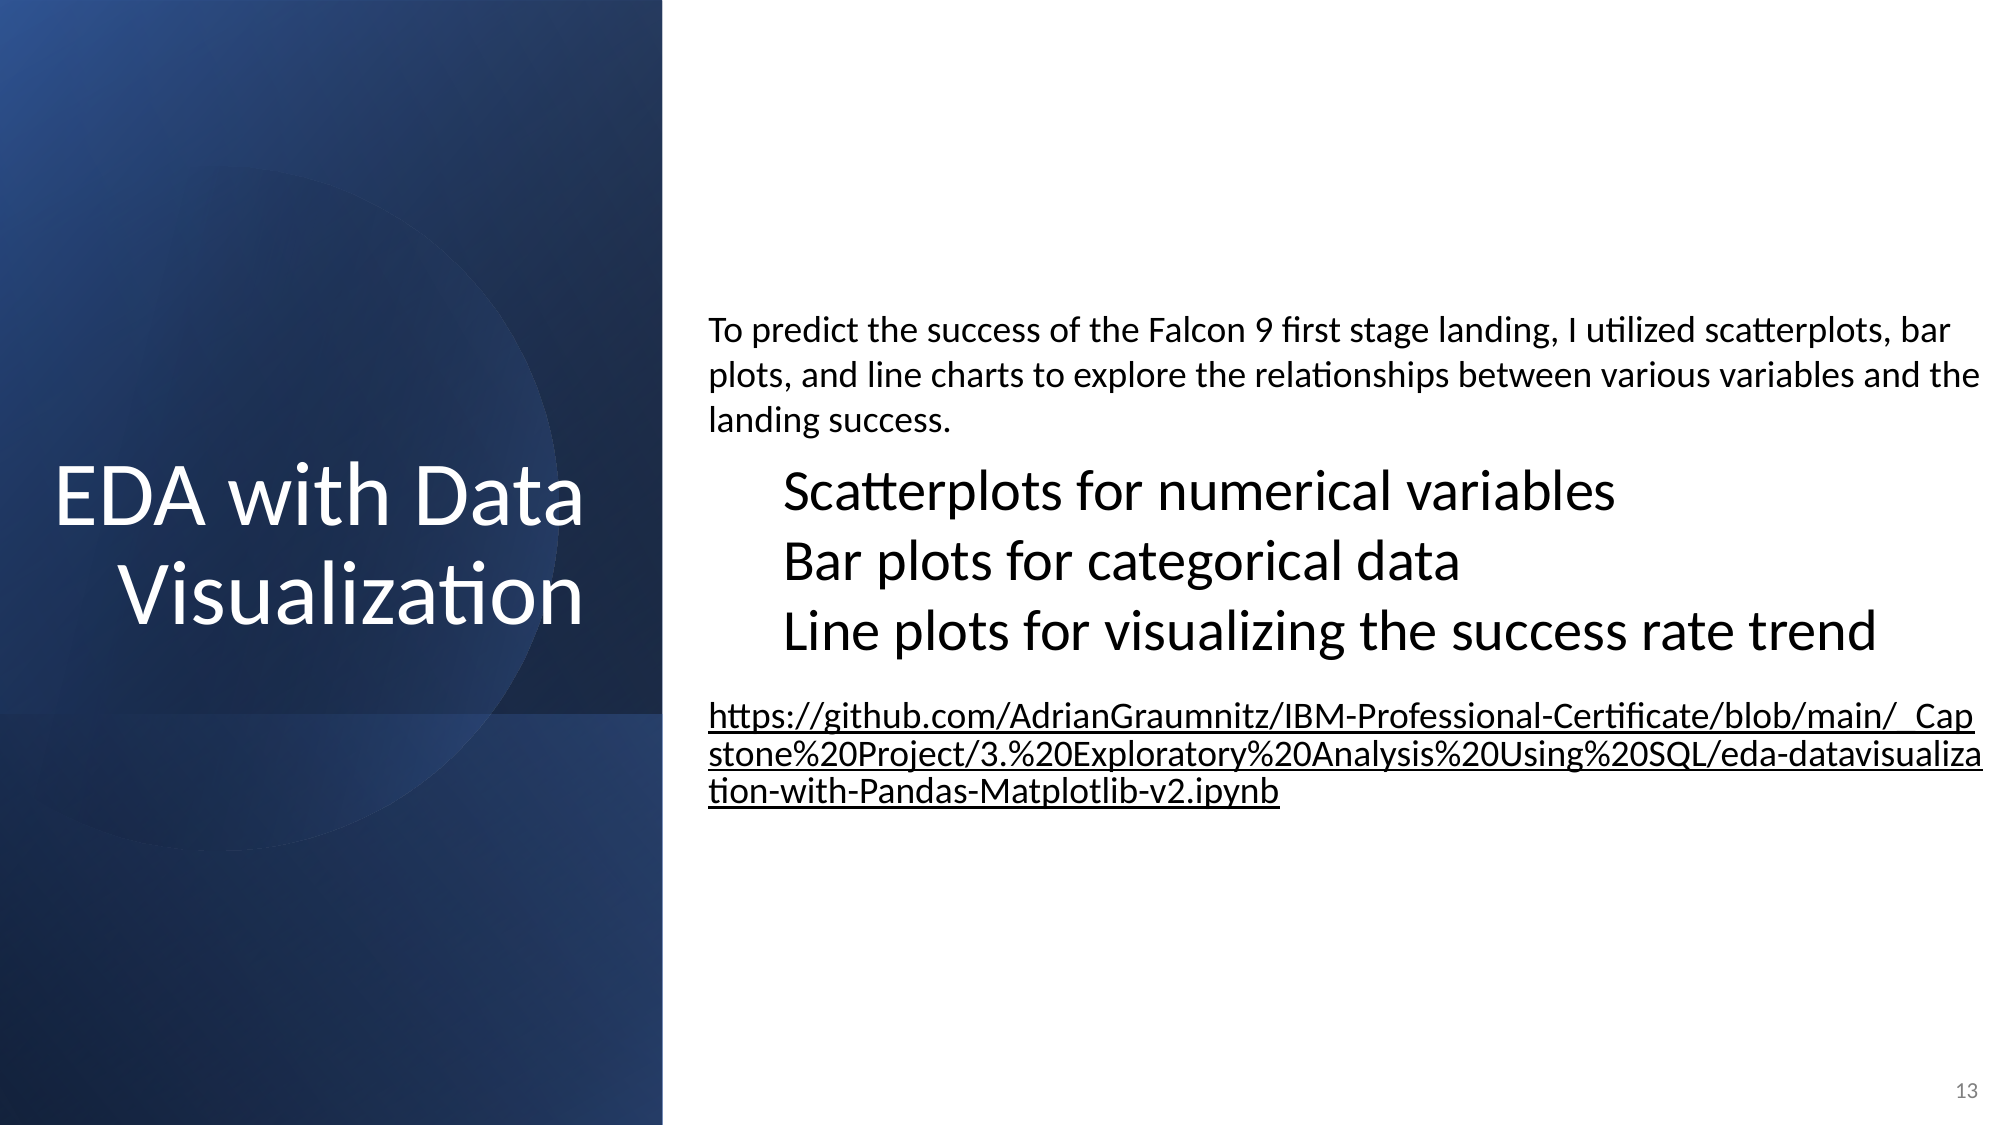

To predict the success of the Falcon 9 first stage landing, I utilized scatterplots, bar plots, and line charts to explore the relationships between various variables and the landing success.
Scatterplots for numerical variables
Bar plots for categorical data
Line plots for visualizing the success rate trend
https://github.com/AdrianGraumnitz/IBM-Professional-Certificate/blob/main/_Capstone%20Project/3.%20Exploratory%20Analysis%20Using%20SQL/eda-datavisualization-with-Pandas-Matplotlib-v2.ipynb
EDA with Data Visualization

13